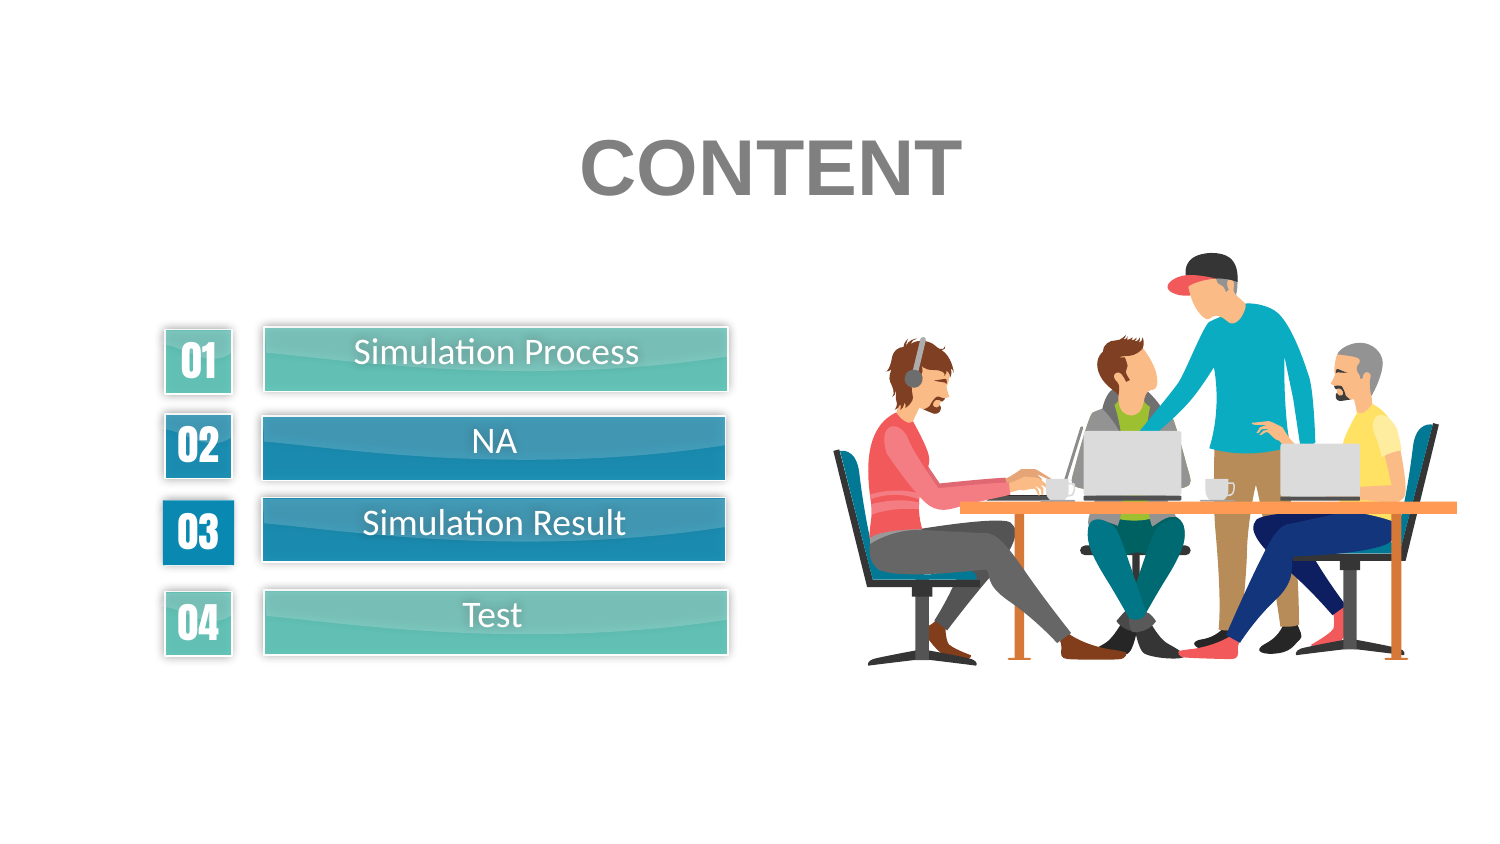

CONTENT

Simulation Process

01

02

NA

Simulation Result

03

Test

04